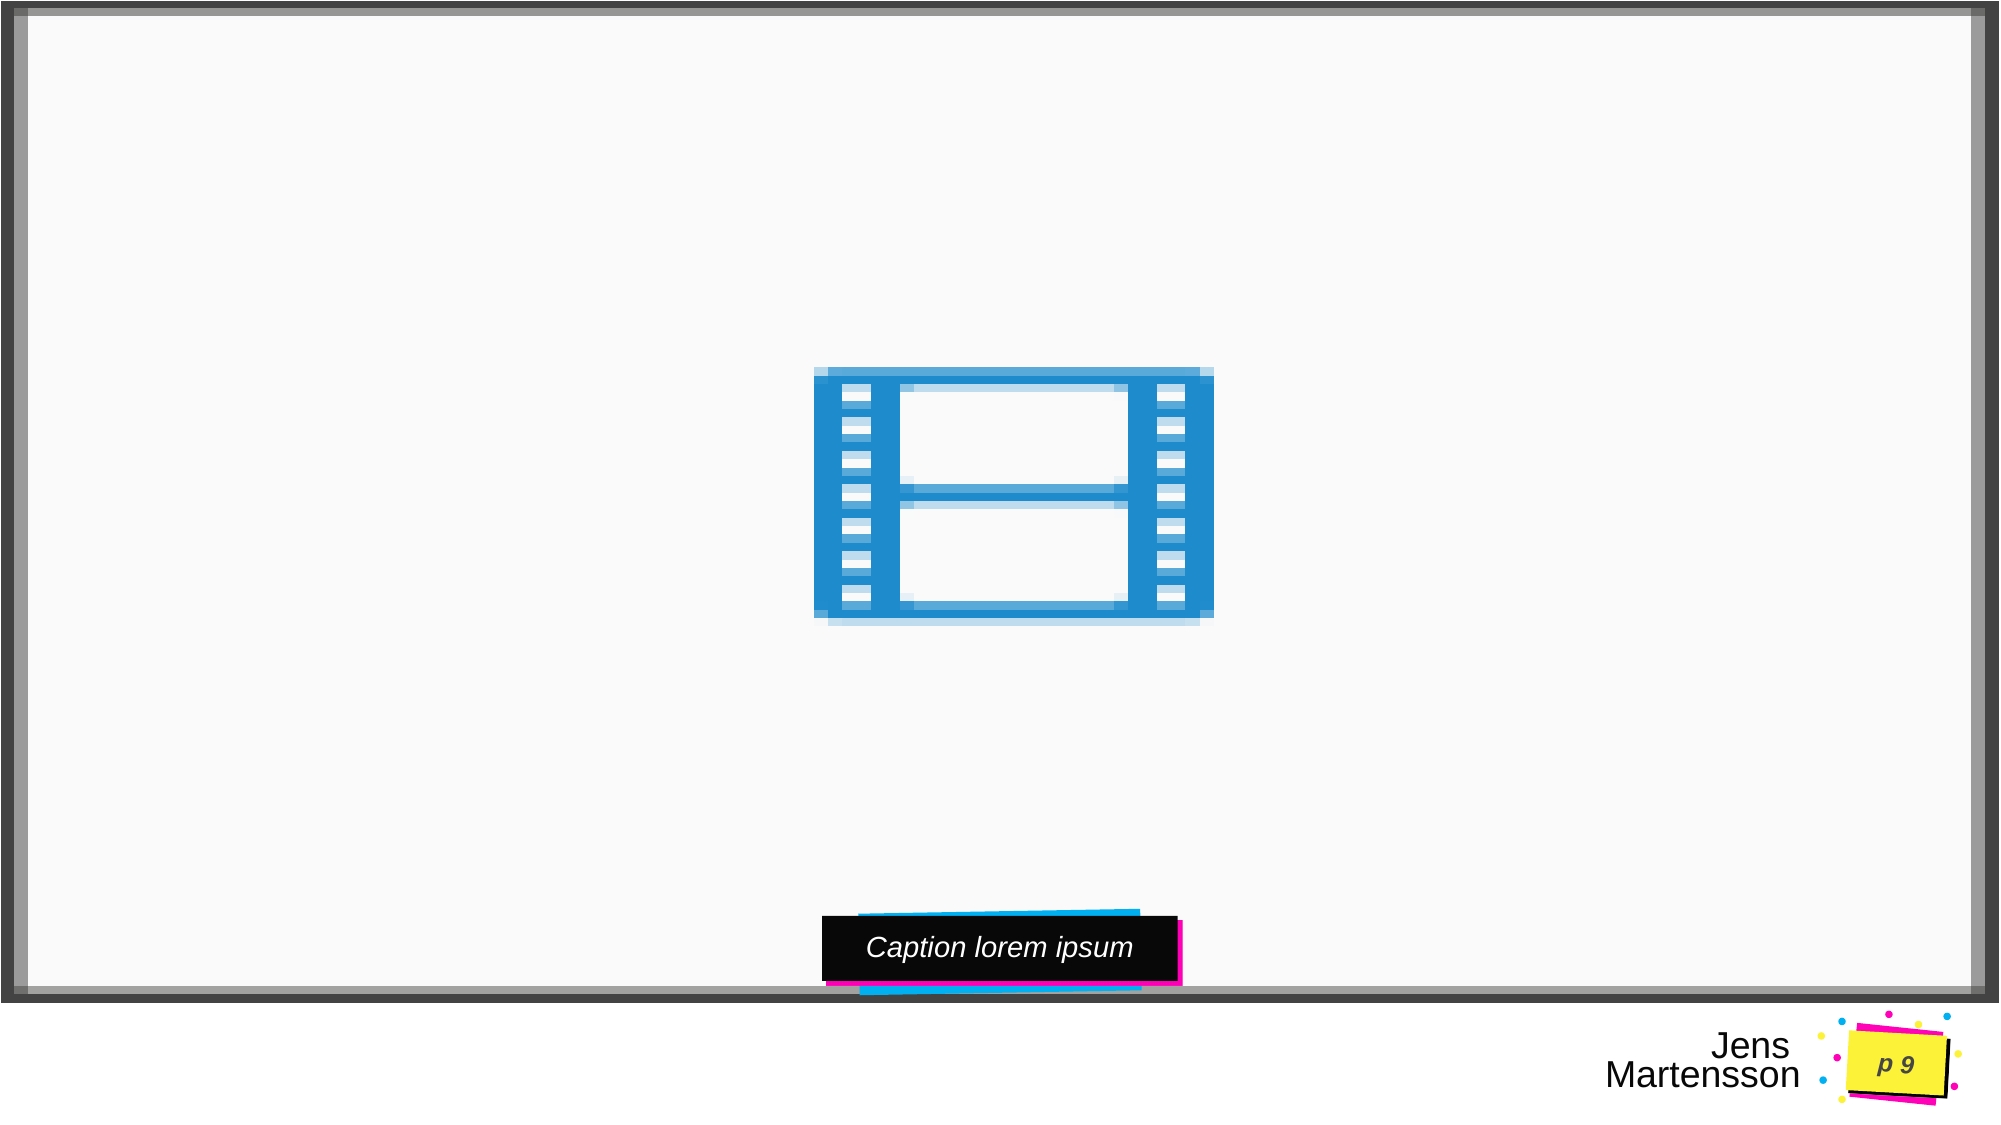

# Video slide

Caption lorem ipsum
p 9